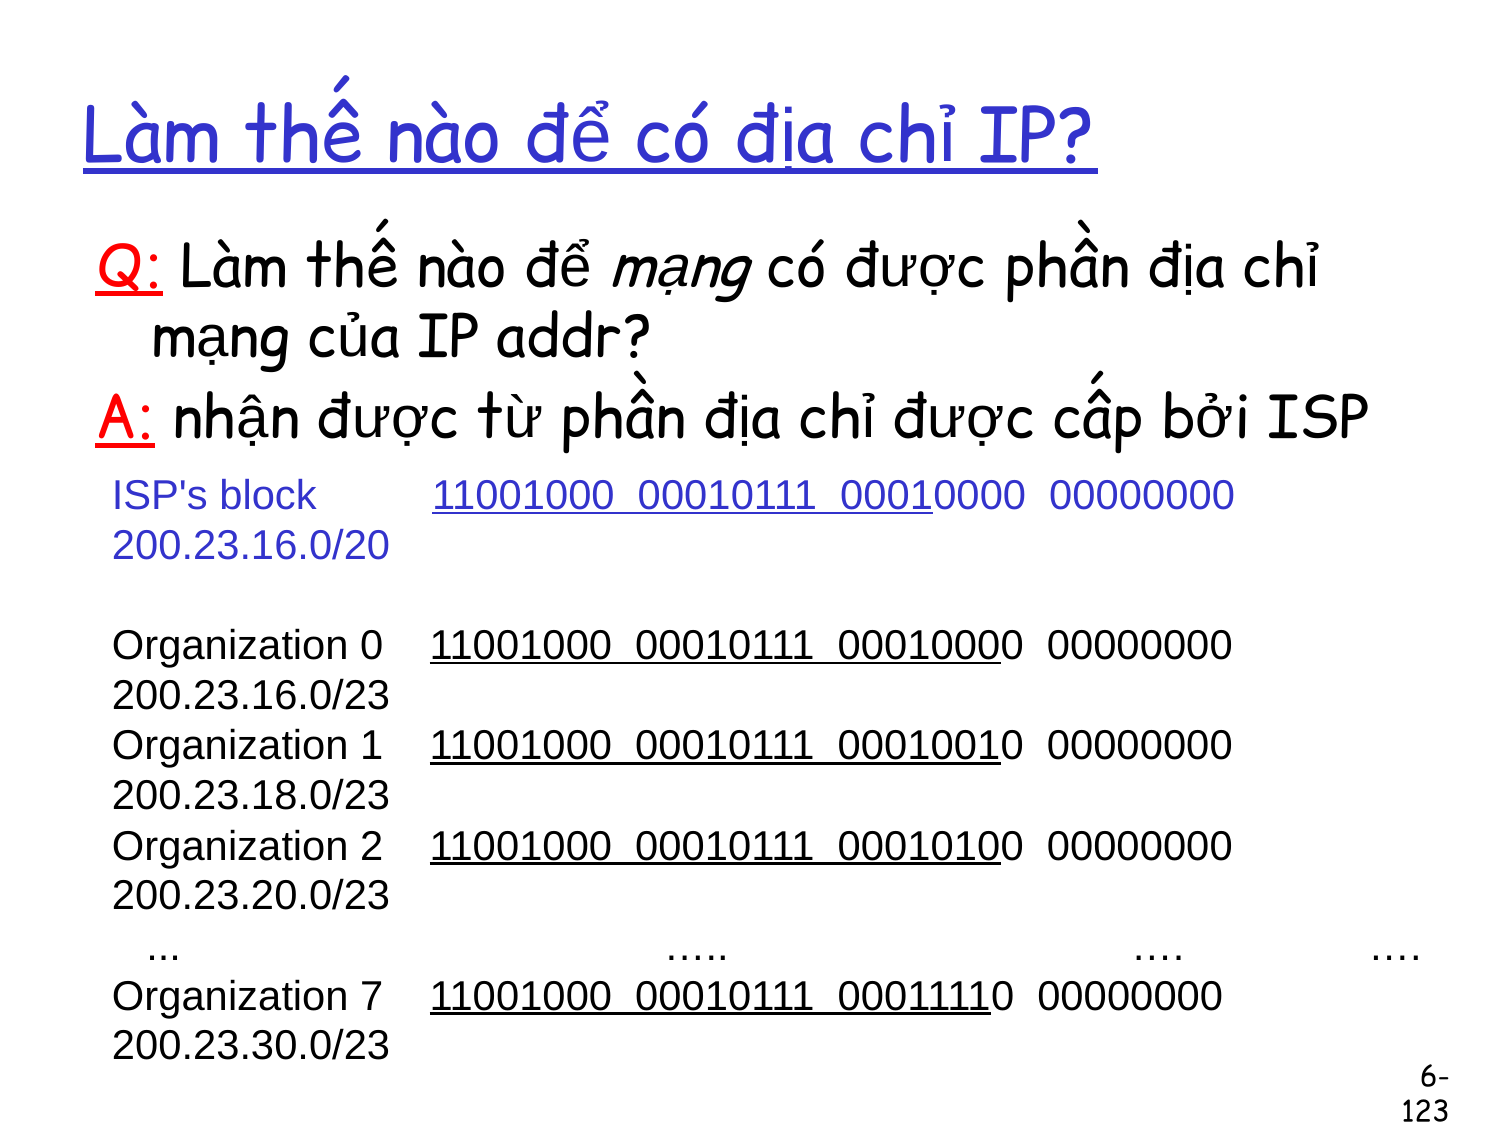

# Làm thế nào để có địa chỉ IP?
Q: Làm thế nào để mạng có được phần địa chỉ mạng của IP addr?
A: nhận được từ phần địa chỉ được cấp bởi ISP
ISP's block          11001000  00010111  00010000  00000000    200.23.16.0/20

Organization 0    11001000  00010111  00010000  00000000    200.23.16.0/23
Organization 1    11001000  00010111  00010010  00000000    200.23.18.0/23
Organization 2    11001000  00010111  00010100  00000000    200.23.20.0/23
   ...                                          …..                                   ….                ….
Organization 7    11001000  00010111  00011110  00000000    200.23.30.0/23

6-123